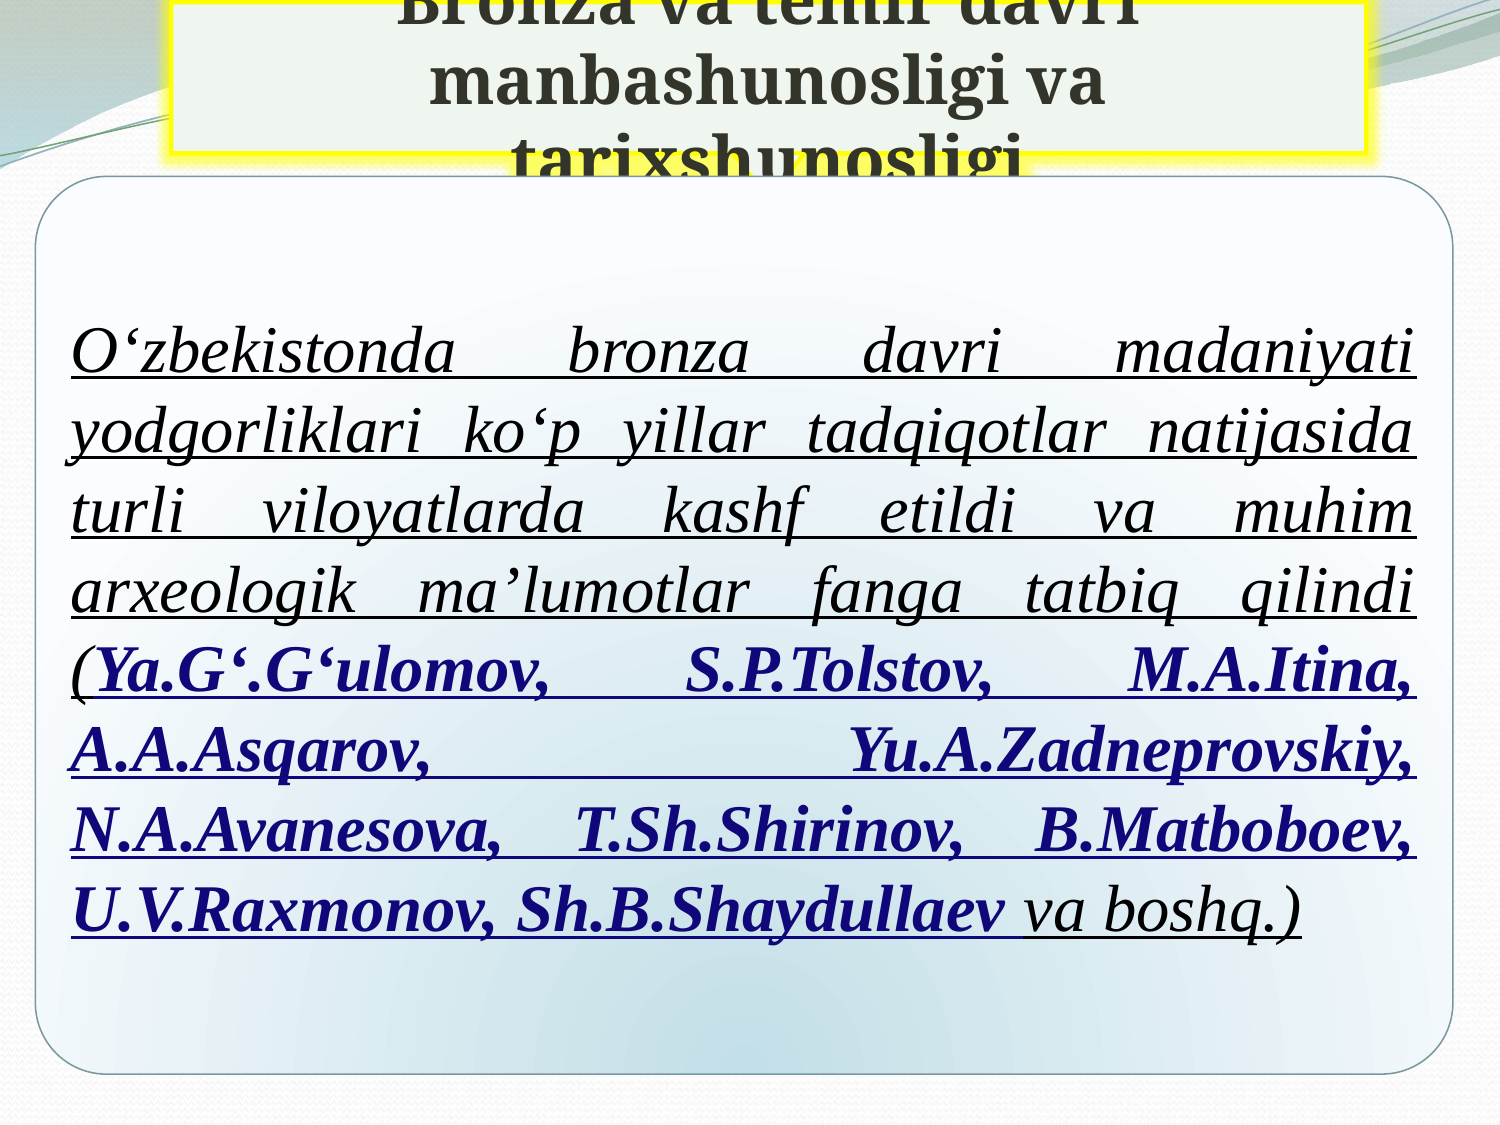

Bronza va temir davri manbashunosligi va tarixshunosligi
O‘zbekistonda bronza davri madaniyati yodgorliklari ko‘p yillar tadqiqotlar natijasida turli viloyatlarda kashf etildi va muhim arxeologik ma’lumotlar fanga tatbiq qilindi (Ya.G‘.G‘ulomov, S.P.Tolstov, M.A.Itina, A.A.Asqarov, Yu.A.Zadneprovskiy, N.A.Avanesova, T.Sh.Shirinov, B.Matboboev, U.V.Raxmonov, Sh.B.Shaydullaev va boshq.)